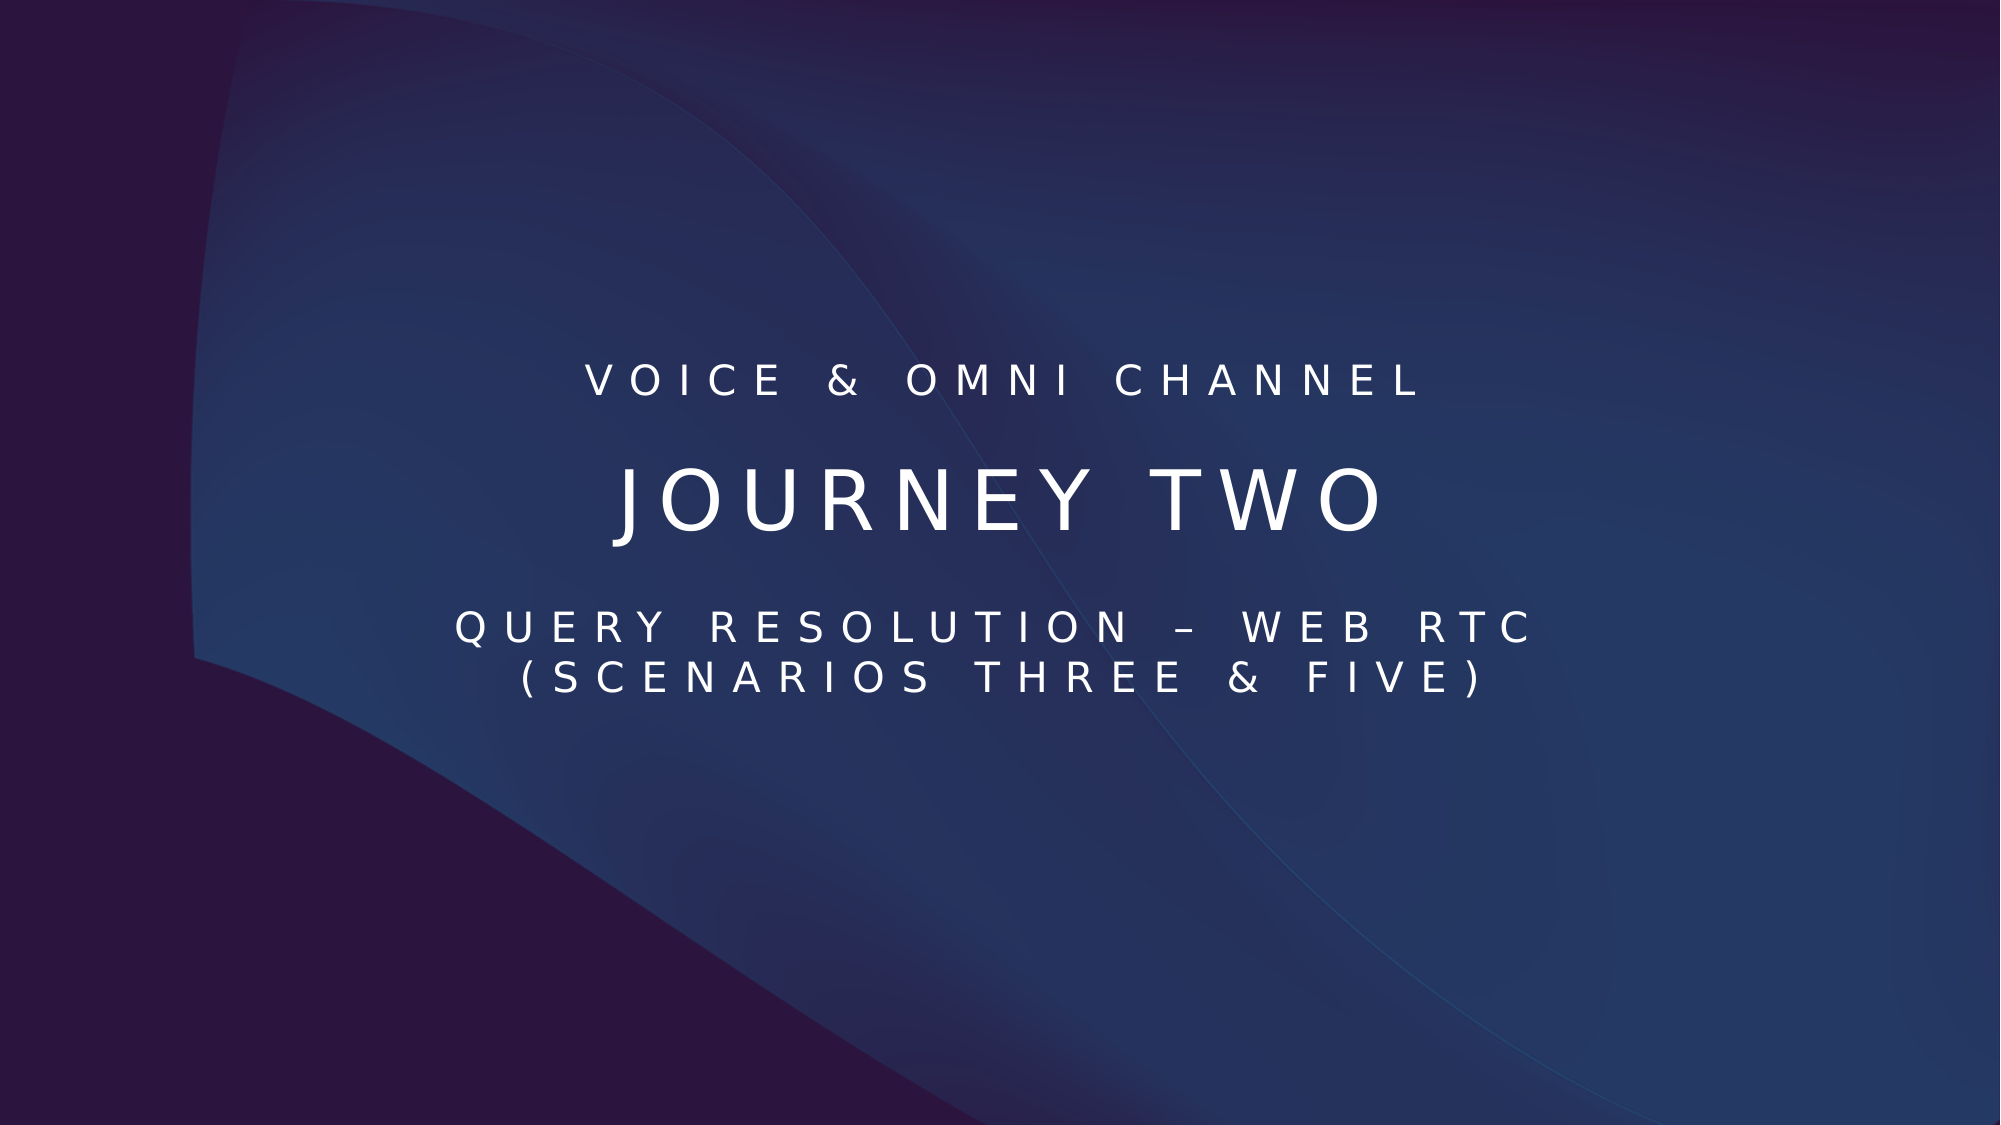

VOICE & OMNI CHANNEL
JOURNEY Two
Query resolution – Web rtc (SCENARIOS three & five)